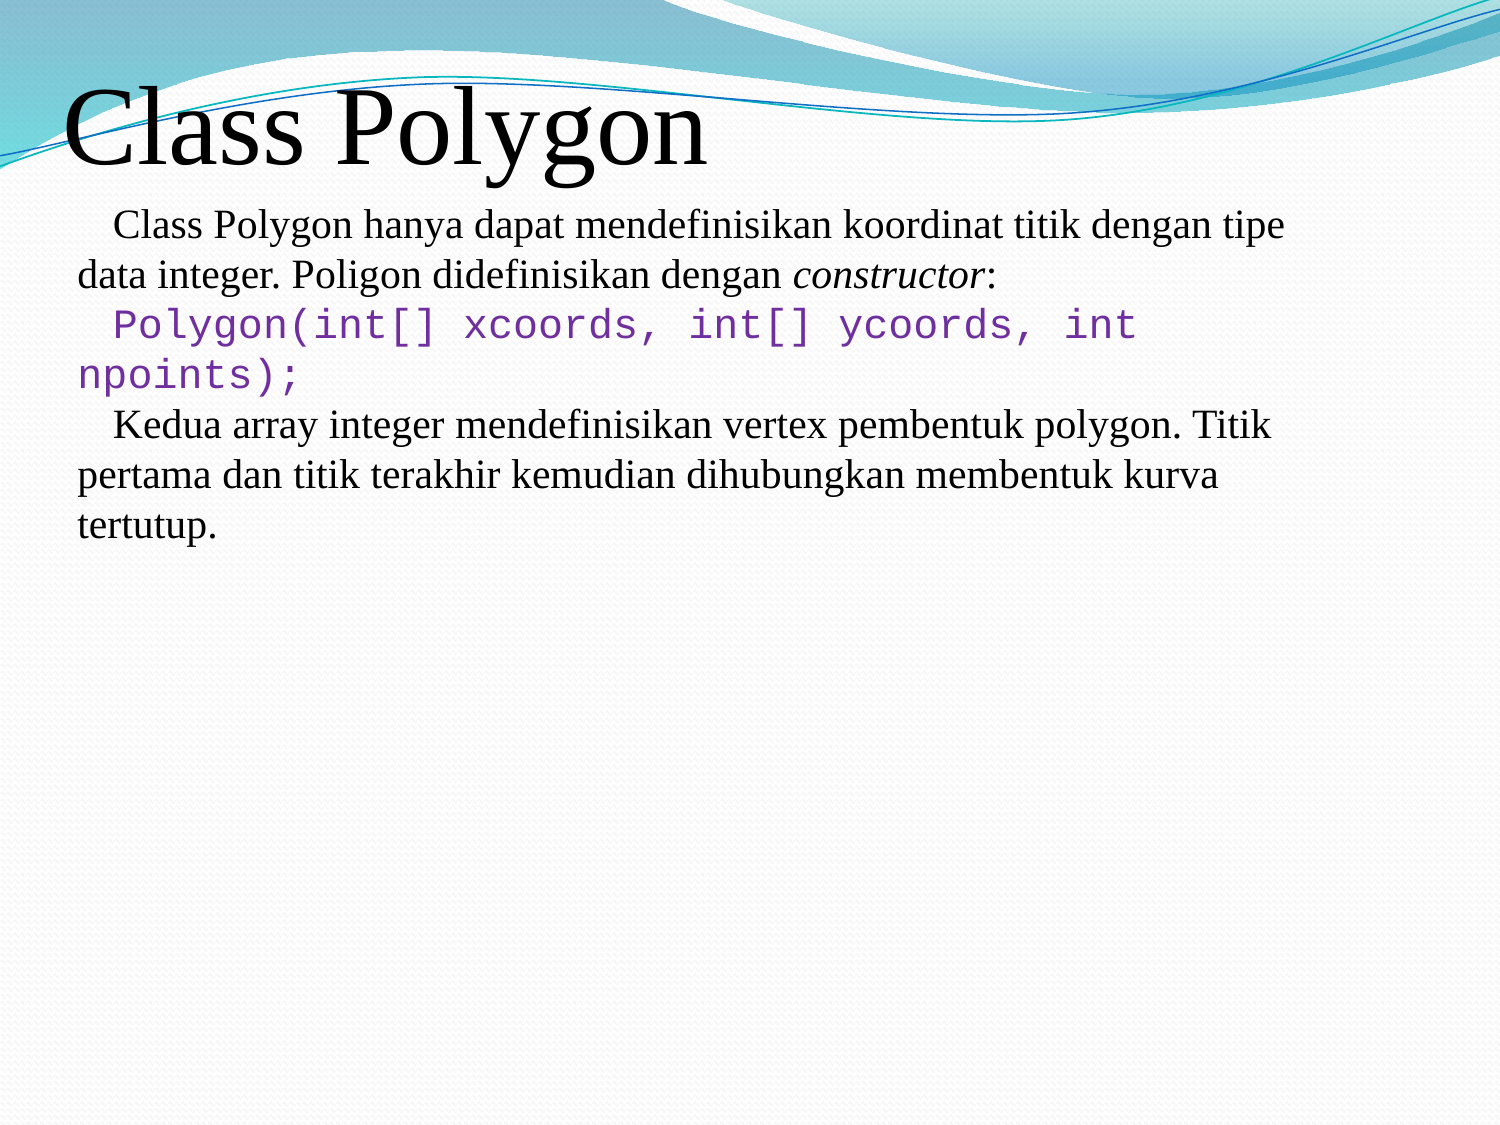

# Class Polygon
Class Polygon hanya dapat mendefinisikan koordinat titik dengan tipe data integer. Poligon didefinisikan dengan constructor:
Polygon(int[] xcoords, int[] ycoords, int npoints);
Kedua array integer mendefinisikan vertex pembentuk polygon. Titik pertama dan titik terakhir kemudian dihubungkan membentuk kurva tertutup.